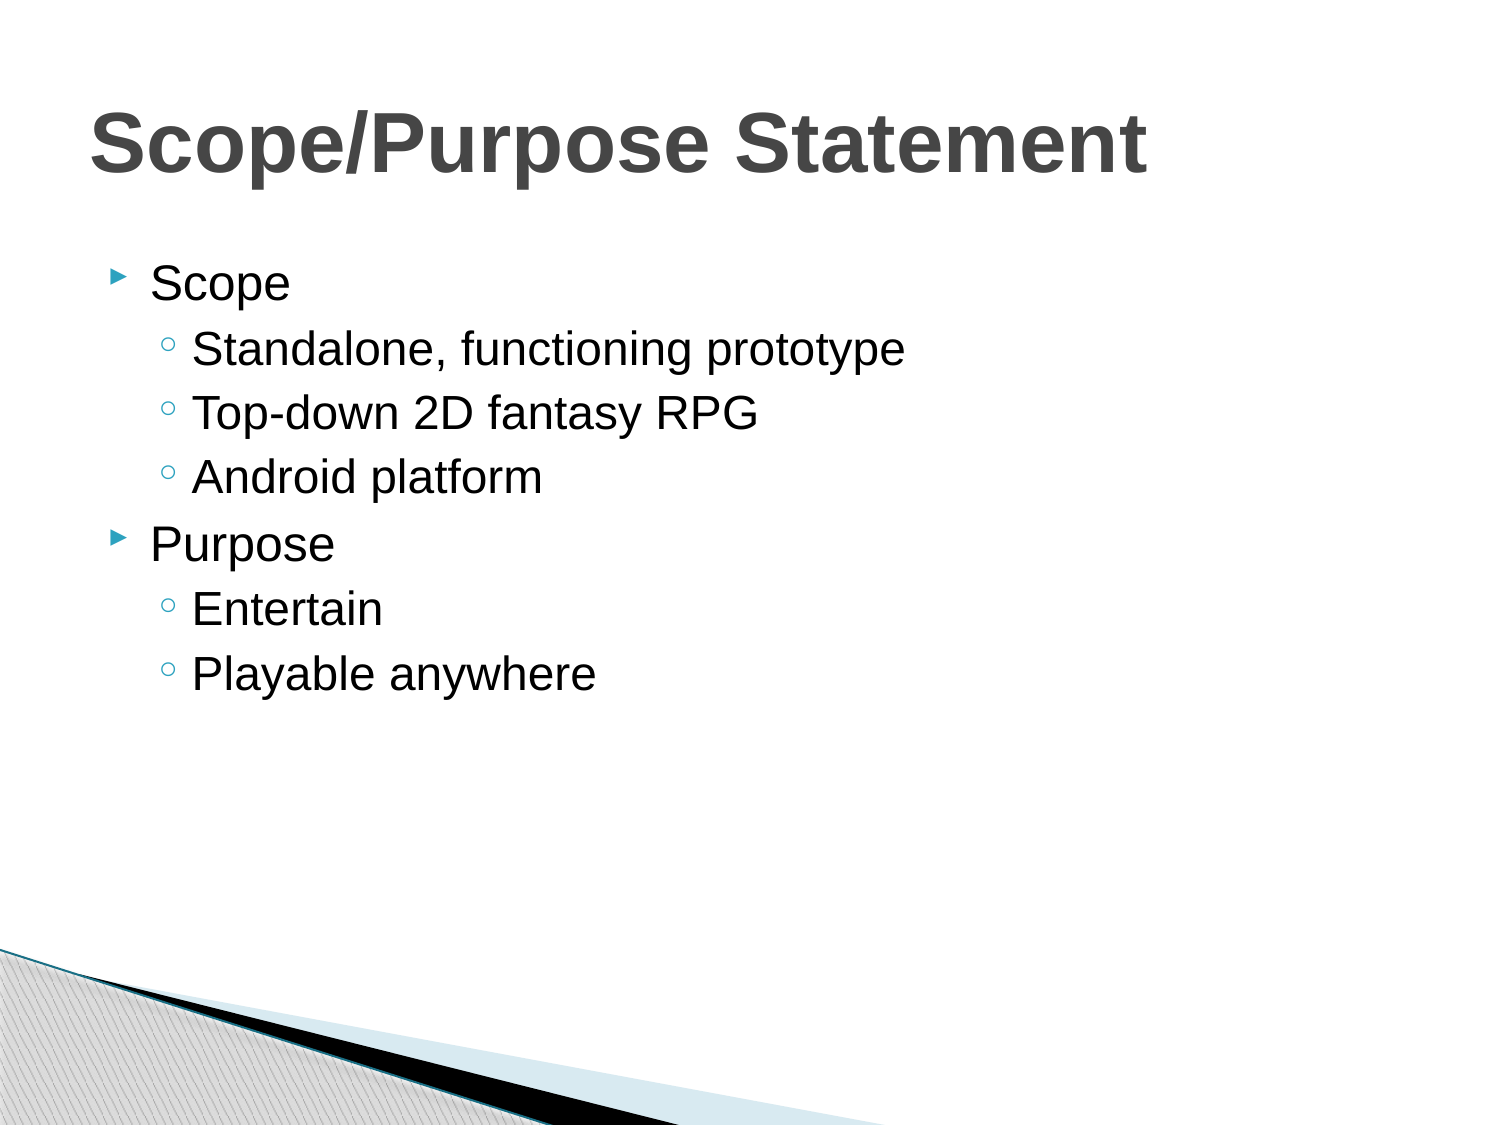

# Scope/Purpose Statement
Scope
Standalone, functioning prototype
Top-down 2D fantasy RPG
Android platform
Purpose
Entertain
Playable anywhere